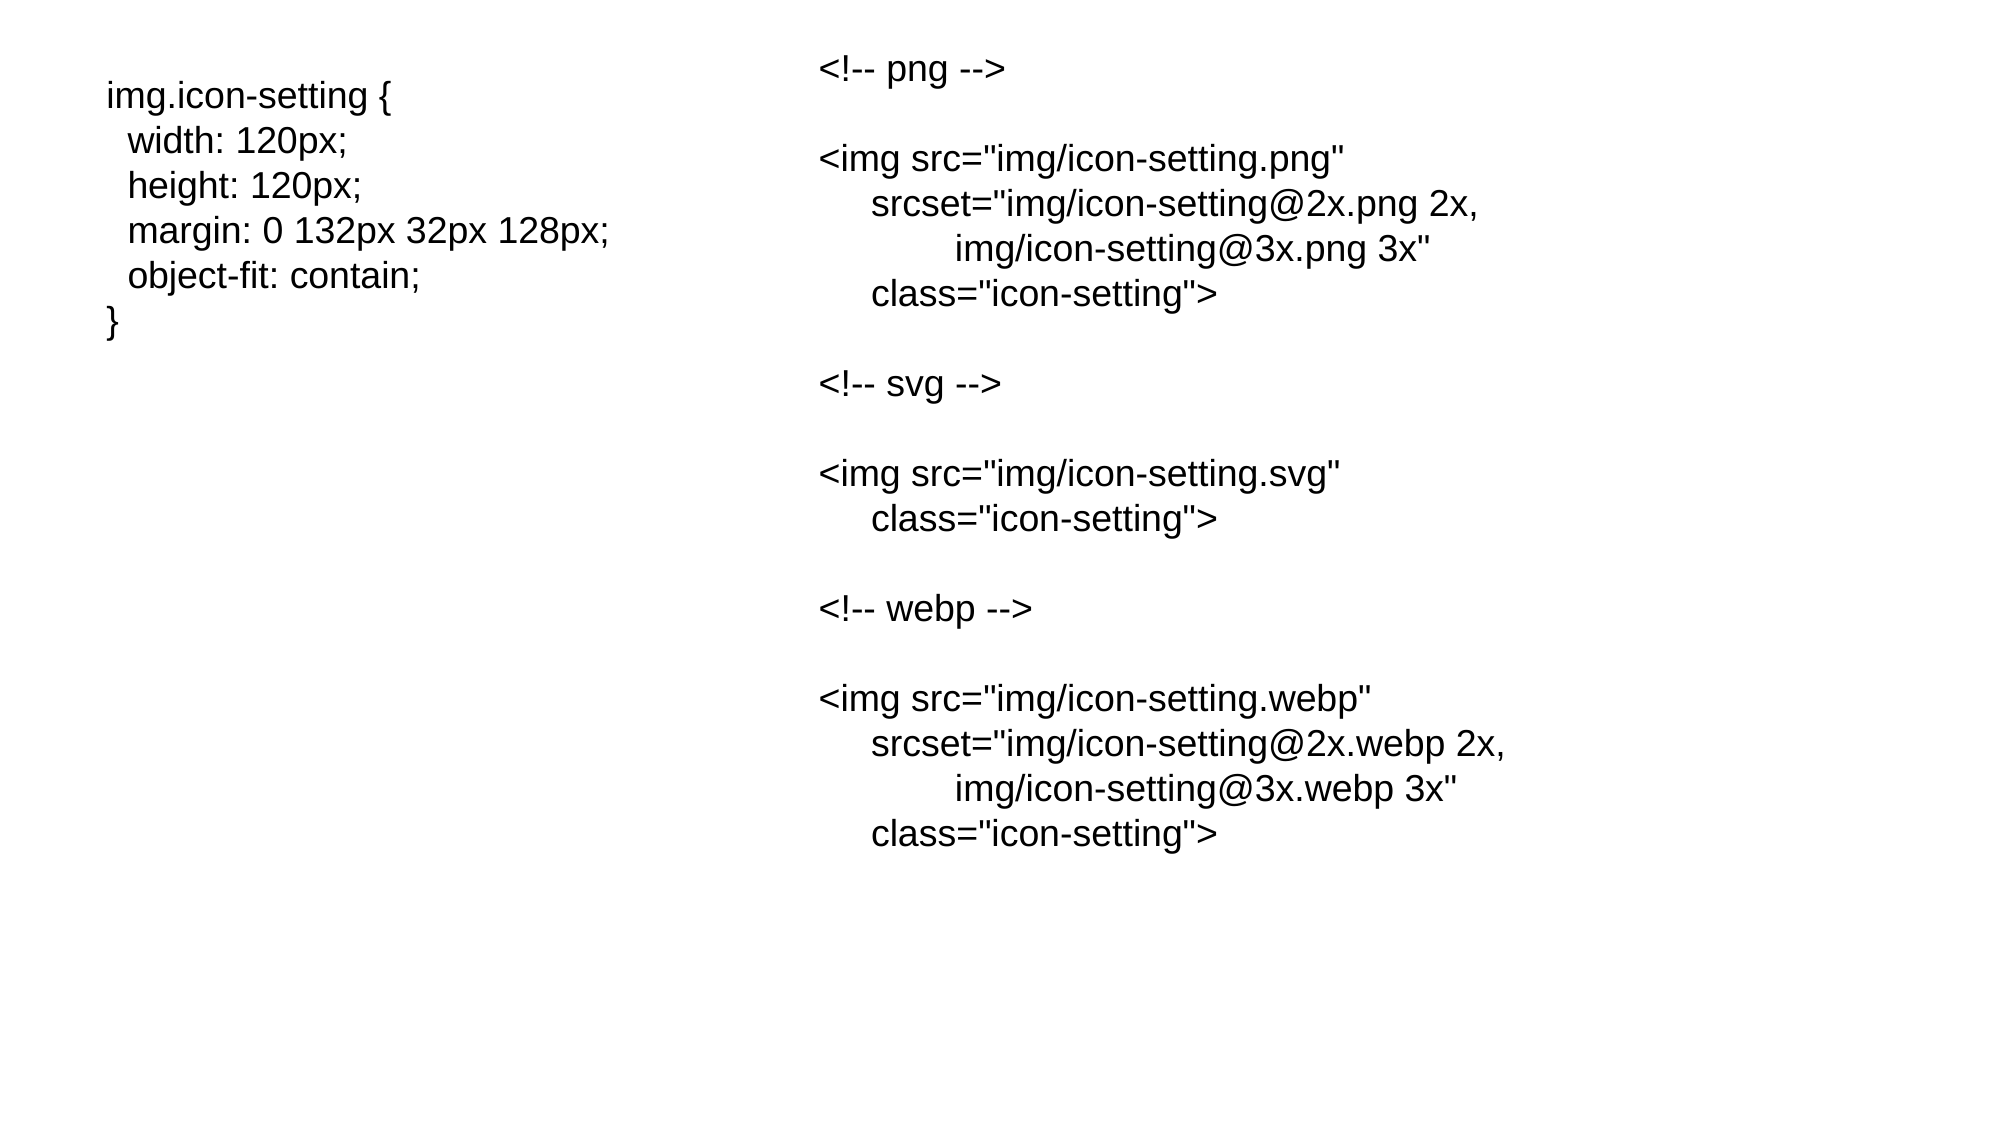

<!-- png -->

<img src="img/icon-setting.png"
     srcset="img/icon-setting@2x.png 2x,
             img/icon-setting@3x.png 3x"
     class="icon-setting">

<!-- svg -->

<img src="img/icon-setting.svg"
     class="icon-setting">

<!-- webp -->

<img src="img/icon-setting.webp"
     srcset="img/icon-setting@2x.webp 2x,
             img/icon-setting@3x.webp 3x"
     class="icon-setting">
img.icon-setting {
  width: 120px;
  height: 120px;
  margin: 0 132px 32px 128px;
  object-fit: contain;
}